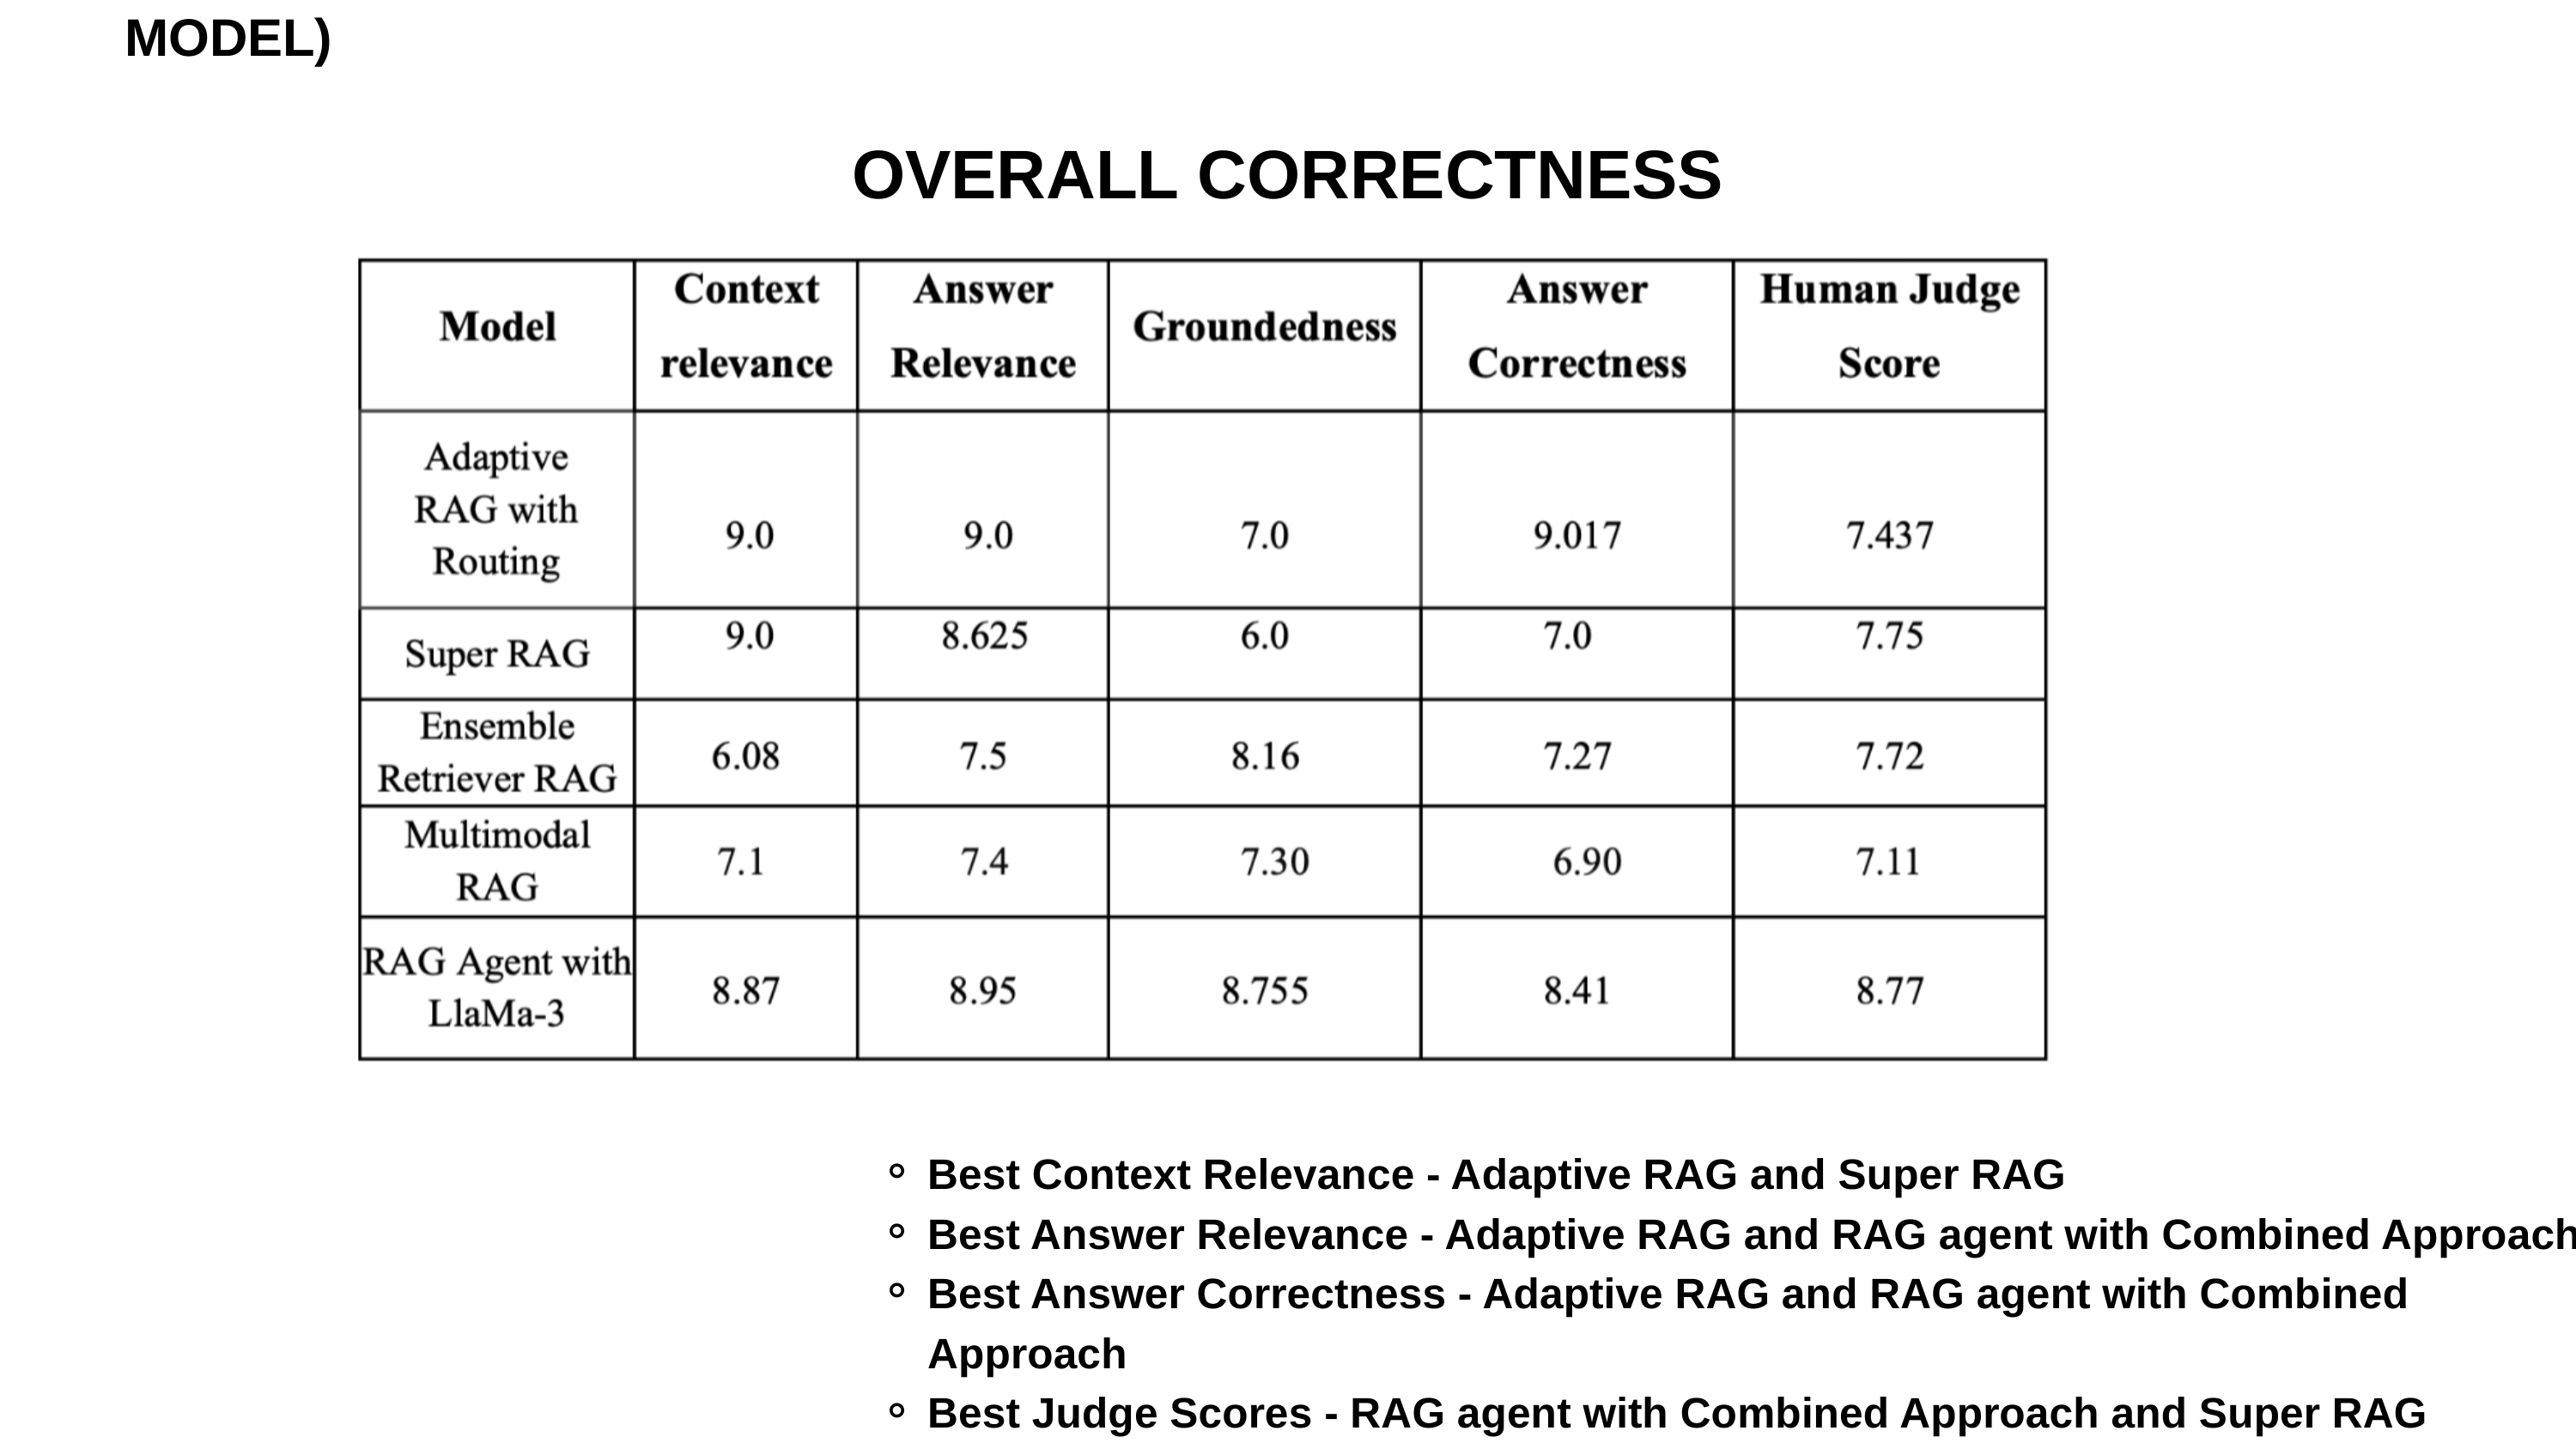

​​​​M1: LLAMA-7B WITH ENSEMBLE RETRIEVAL FOR HYBRID RAG FRAMEWORK (BASE MODEL)
OVERALL CORRECTNESS

Best Context Relevance - Adaptive RAG and Super RAG
Best Answer Relevance - Adaptive RAG and RAG agent with Combined Approach
Best Answer Correctness - Adaptive RAG and RAG agent with Combined Approach
Best Judge Scores - RAG agent with Combined Approach and Super RAG